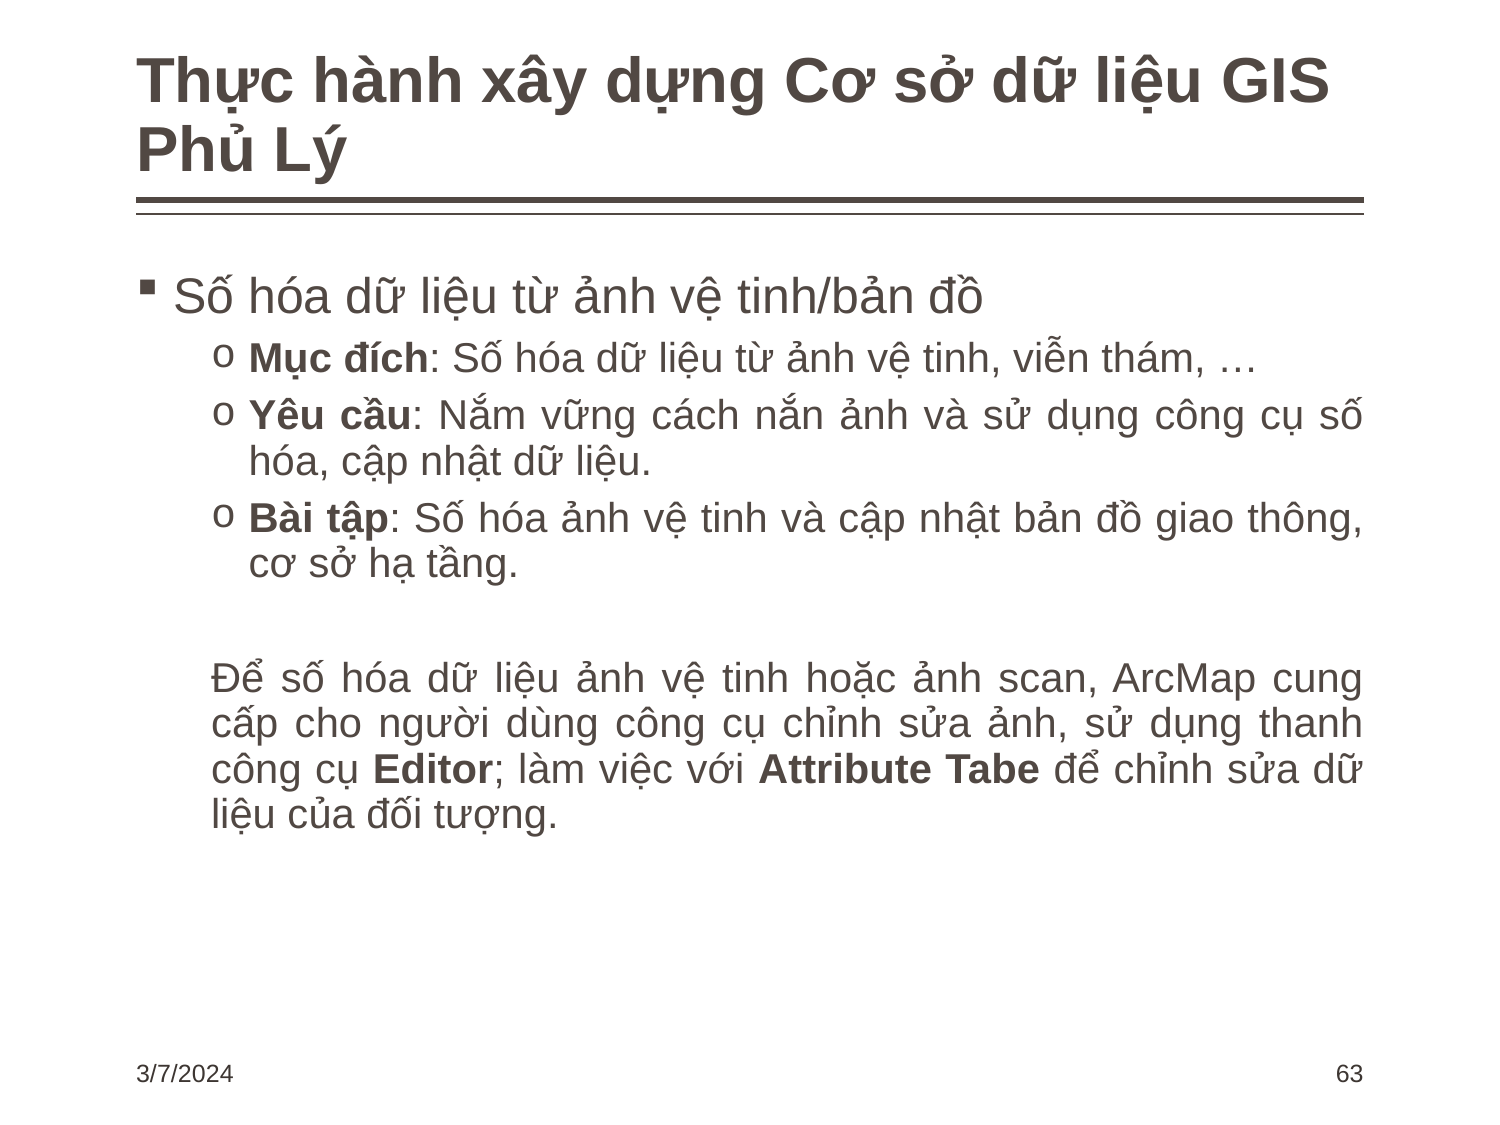

# Thực hành xây dựng Cơ sở dữ liệu GIS Phủ Lý
Số hóa dữ liệu từ ảnh vệ tinh/bản đồ
Mục đích: Số hóa dữ liệu từ ảnh vệ tinh, viễn thám, …
Yêu cầu: Nắm vững cách nắn ảnh và sử dụng công cụ số hóa, cập nhật dữ liệu.
Bài tập: Số hóa ảnh vệ tinh và cập nhật bản đồ giao thông, cơ sở hạ tầng.

Để số hóa dữ liệu ảnh vệ tinh hoặc ảnh scan, ArcMap cung cấp cho người dùng công cụ chỉnh sửa ảnh, sử dụng thanh công cụ Editor; làm việc với Attribute Tabe để chỉnh sửa dữ liệu của đối tượng.
3/7/2024
63